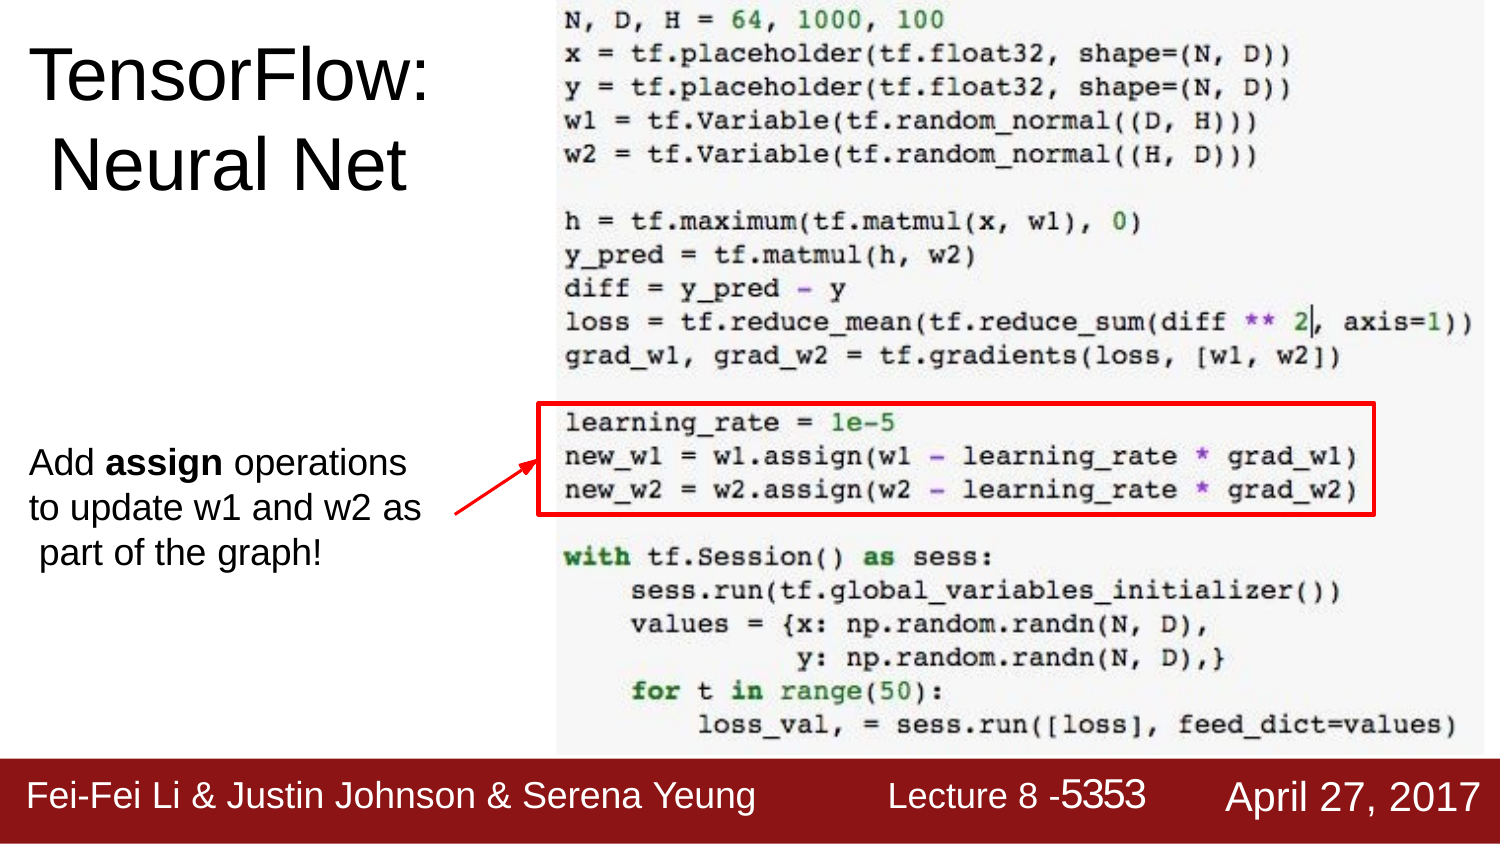

# TensorFlow:  Neural Net

Add assign operations  to update w1 and w2 as  part of the graph!

Lecture 8 -5353
April 27, 2017
Fei-Fei Li & Justin Johnson & Serena Yeung